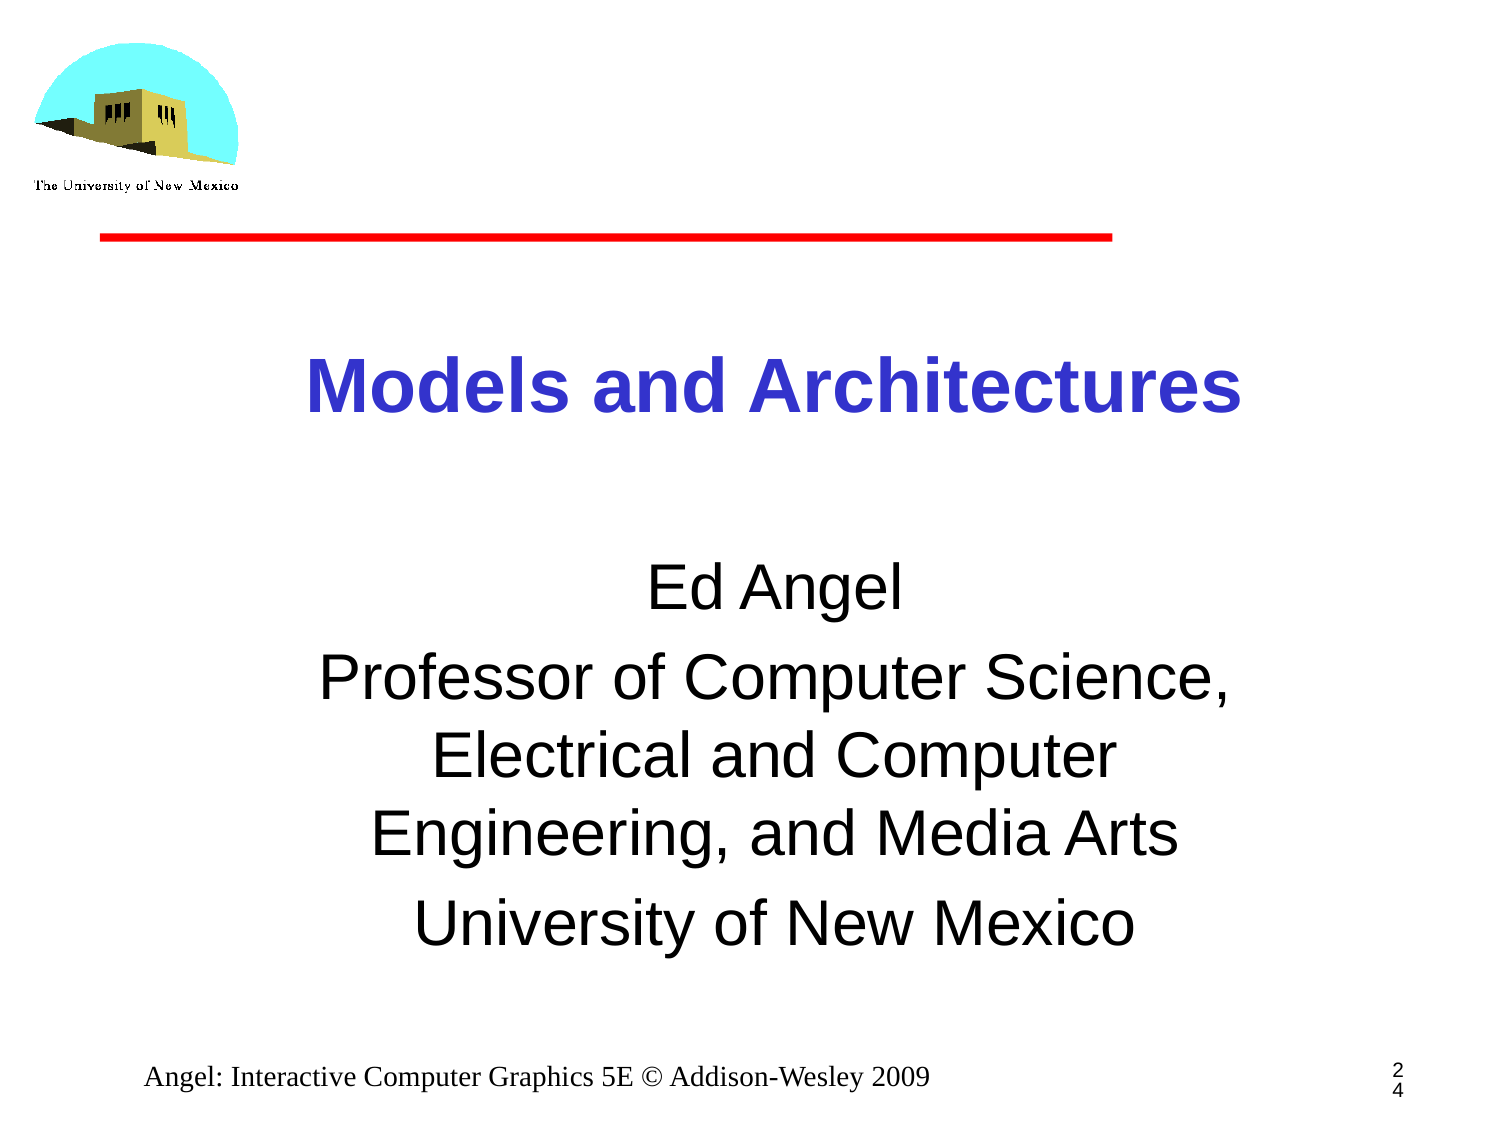

# Models and Architectures
Ed Angel
Professor of Computer Science, Electrical and Computer Engineering, and Media Arts
University of New Mexico
24
Angel: Interactive Computer Graphics 5E © Addison-Wesley 2009